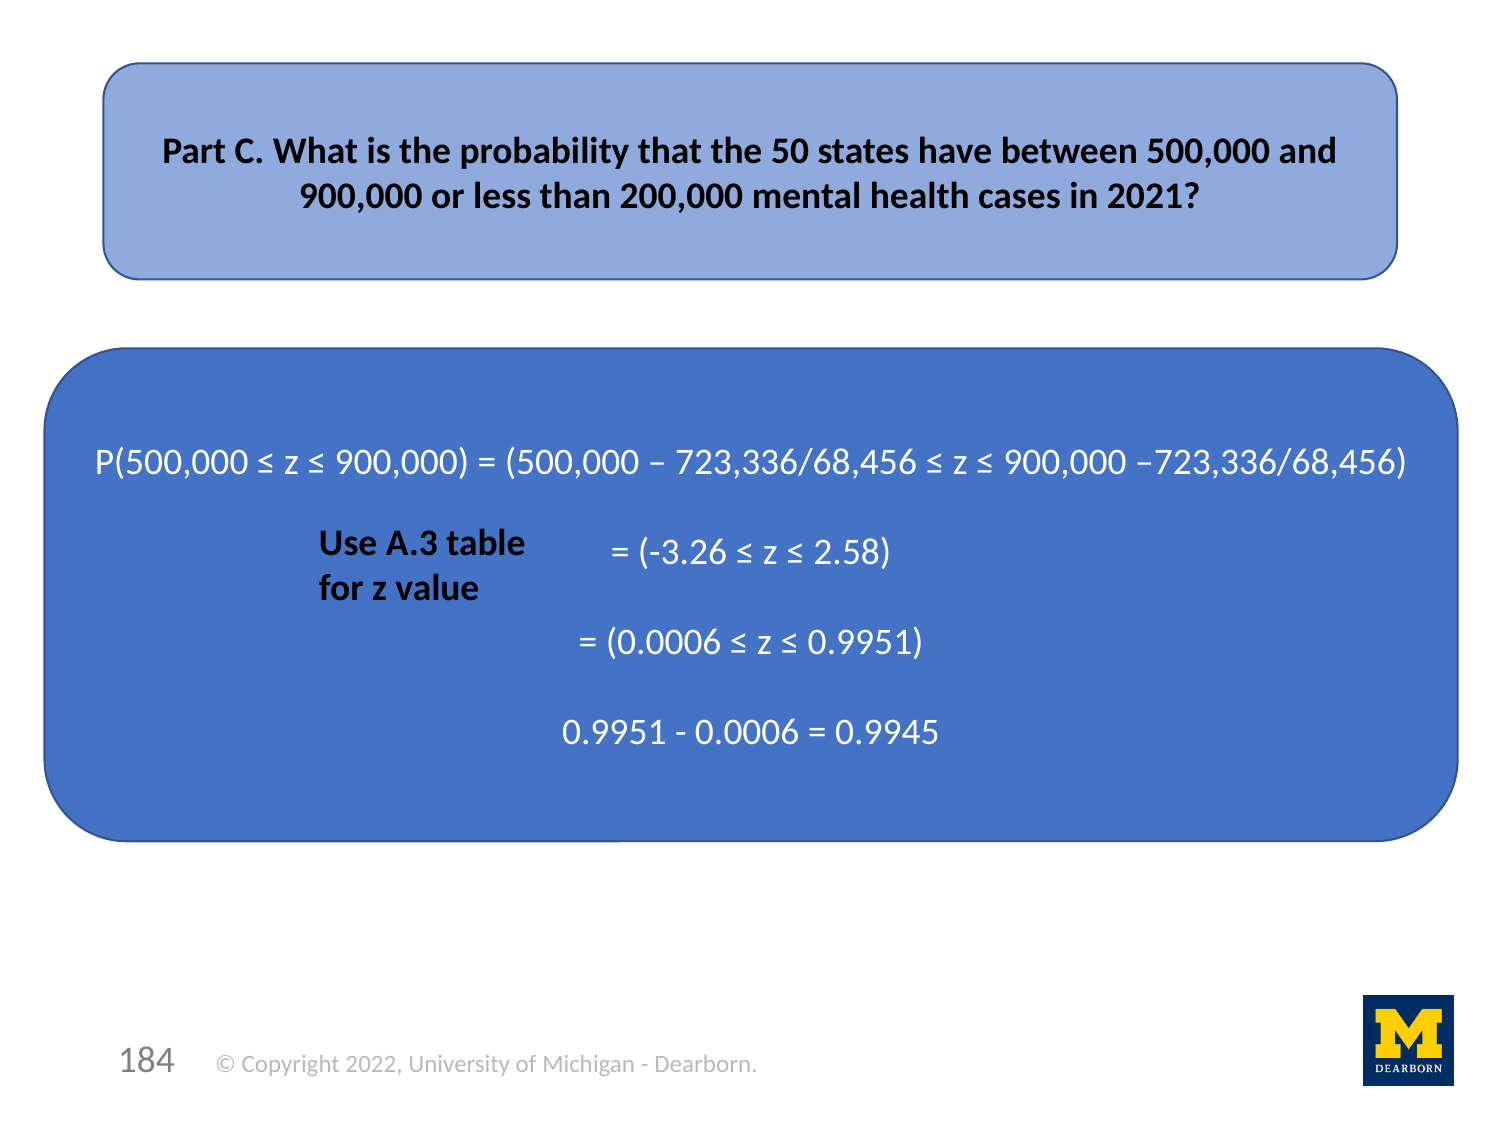

Part C. What is the probability that the 50 states have between 500,000 and 900,000 or less than 200,000 mental health cases in 2021?

P(500,000 ≤ z ≤ 900,000) = (500,000 – 723,336/68,456 ≤ z ≤ 900,000 –723,336/68,456)
= (-3.26 ≤ z ≤ 2.58)

= (0.0006 ≤ z ≤ 0.9951)

0.9951 - 0.0006 = 0.9945

Use A.3 table for z value